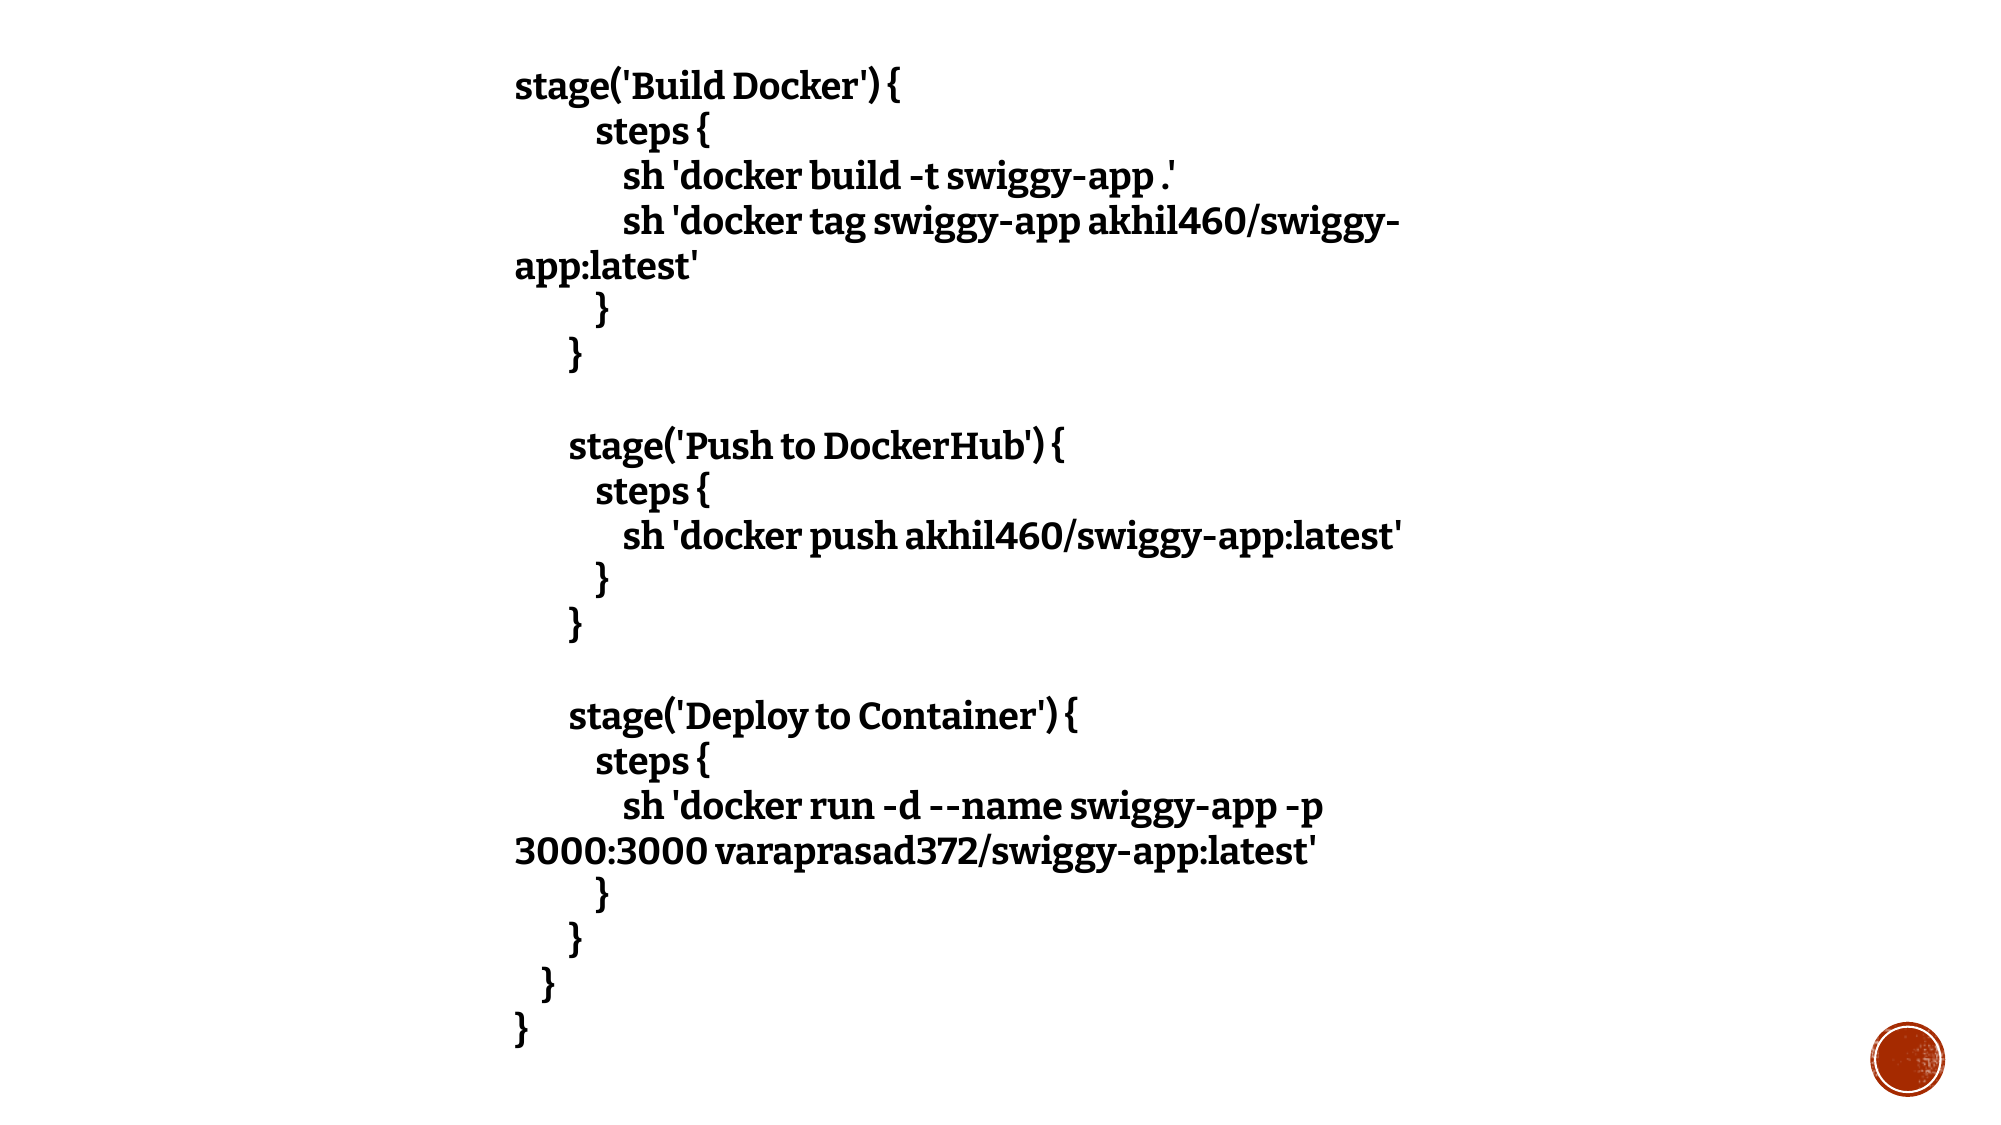

stage('Build Docker') {
            steps {
                sh 'docker build -t swiggy-app .'
                sh 'docker tag swiggy-app akhil460/swiggy-app:latest'
            }
        }

        stage('Push to DockerHub') {
            steps {
                sh 'docker push akhil460/swiggy-app:latest'
            }
        }

        stage('Deploy to Container') {
            steps {
                sh 'docker run -d --name swiggy-app -p 3000:3000 varaprasad372/swiggy-app:latest'
            }
        }
    }
}